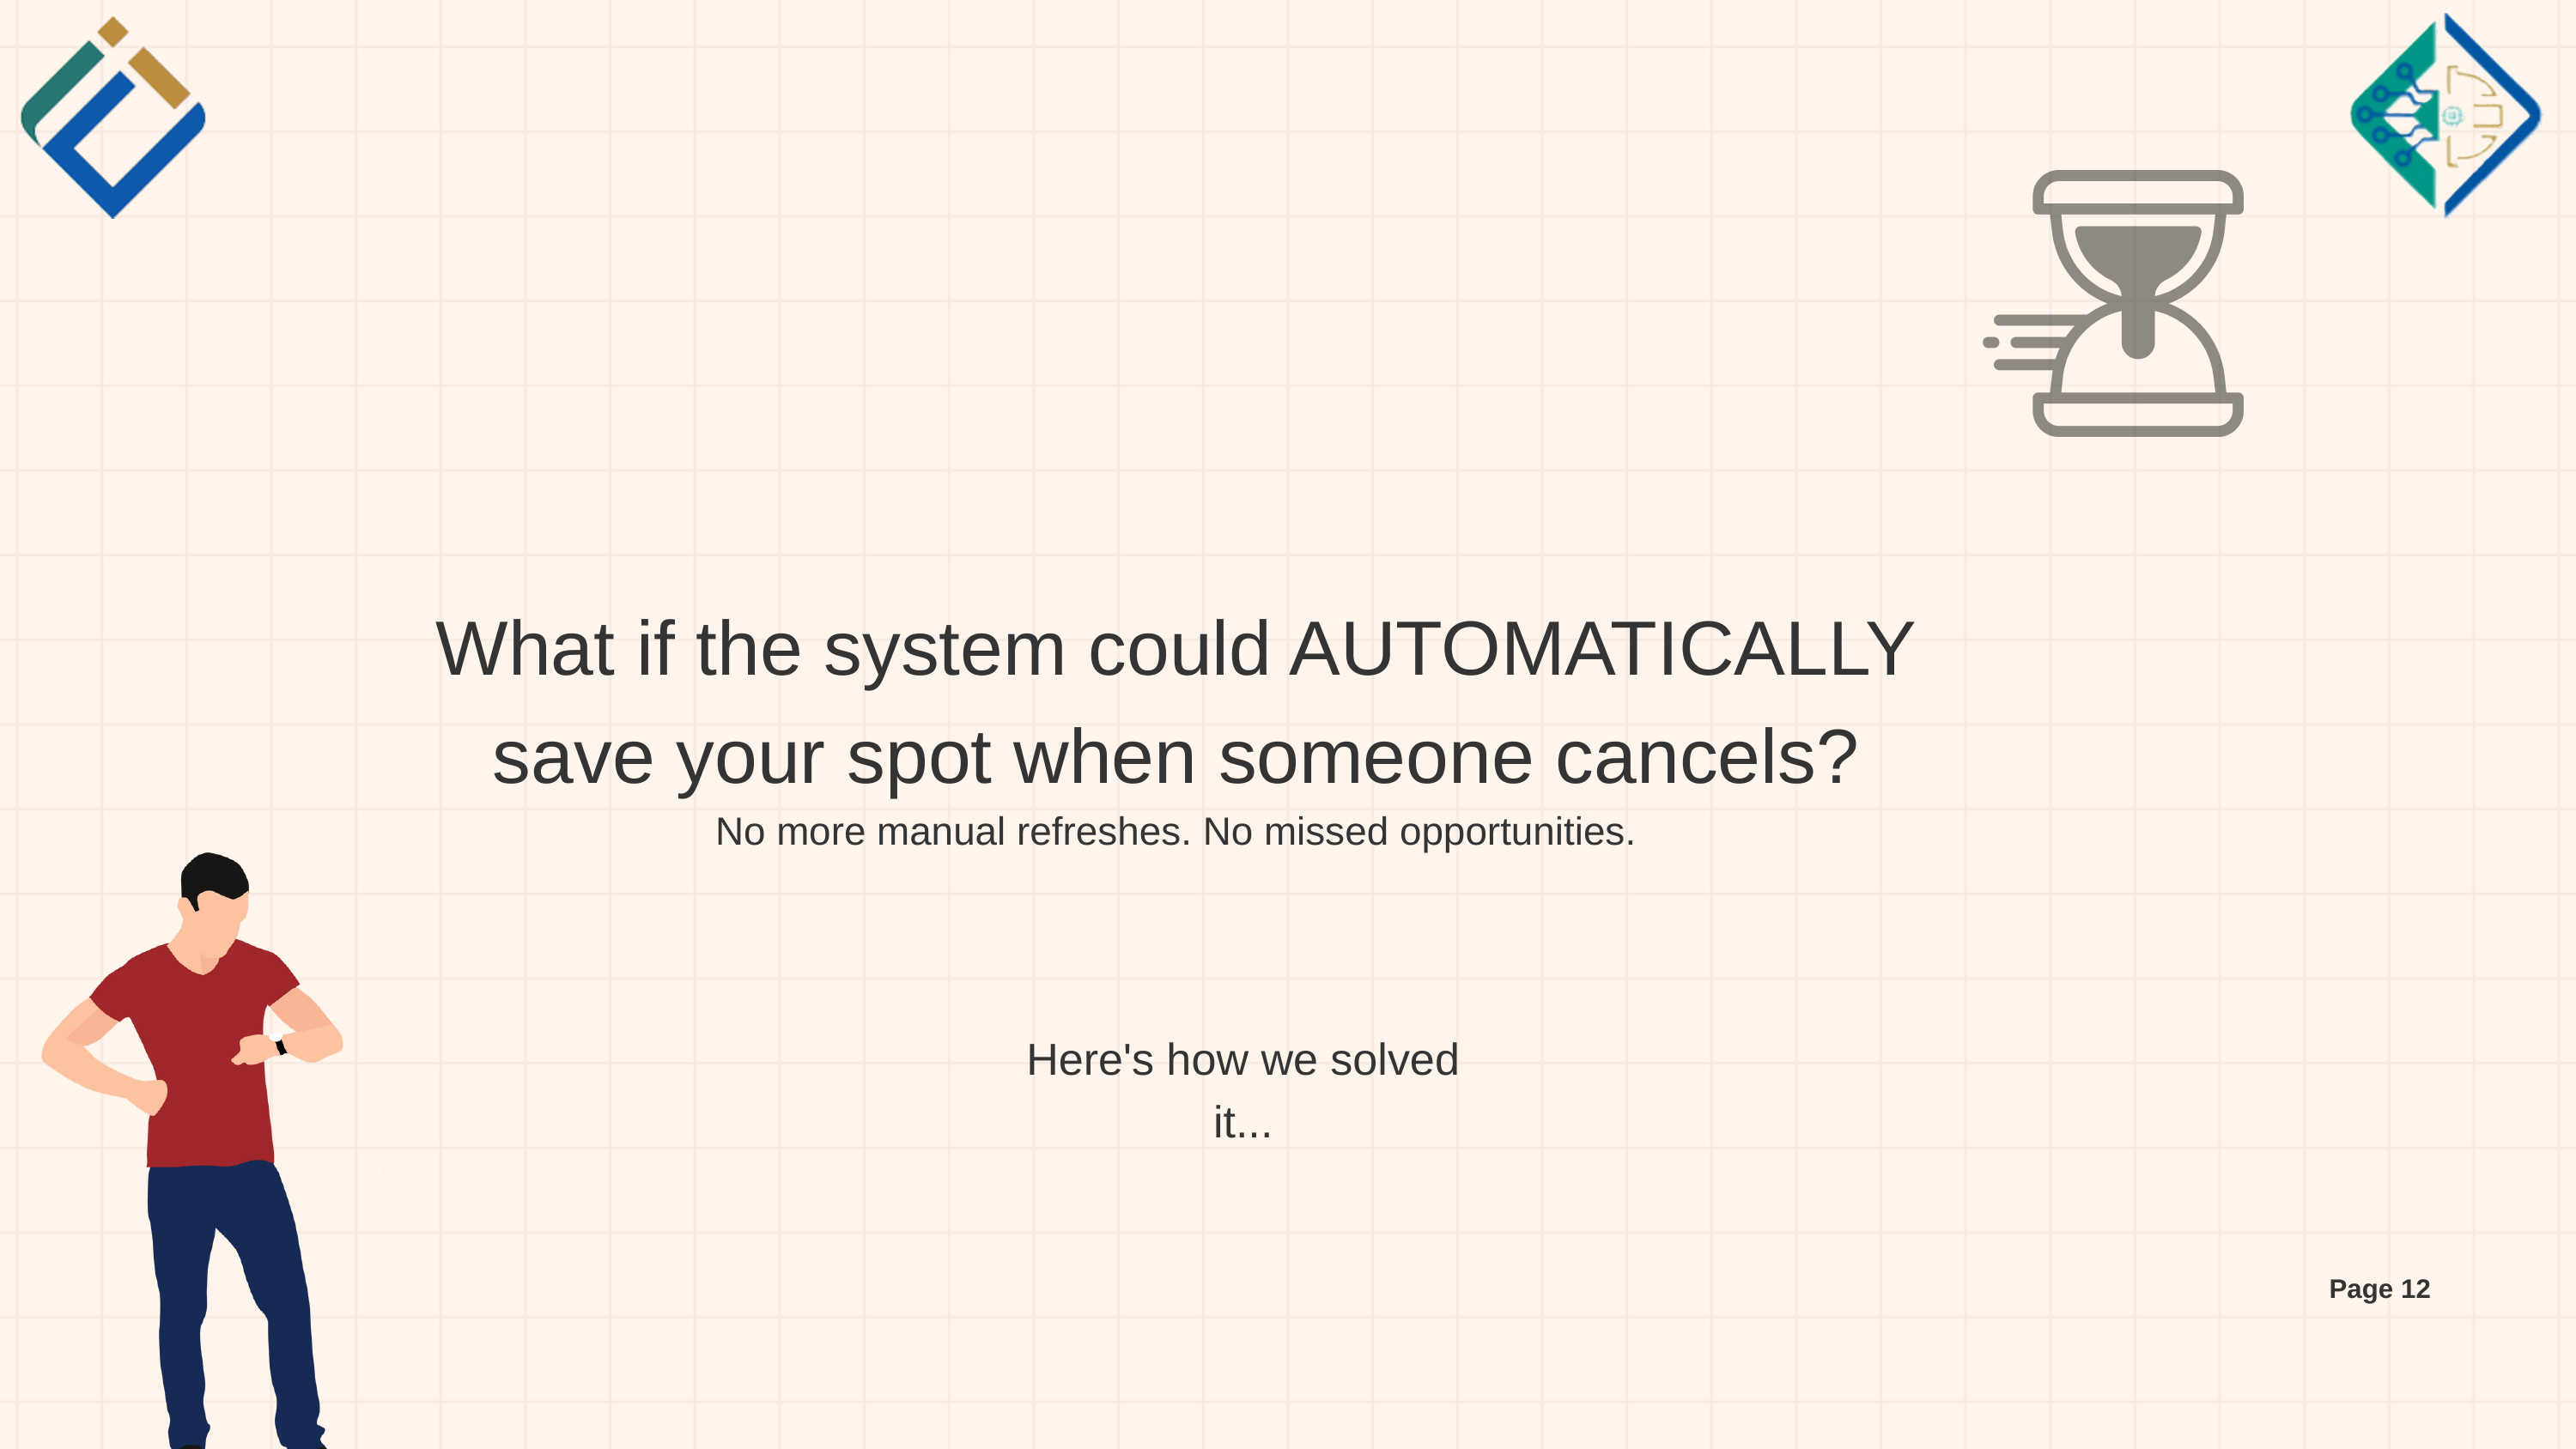

What if the system could AUTOMATICALLY save your spot when someone cancels?
No more manual refreshes. No missed opportunities.

Here's how we solved it...
Page 12